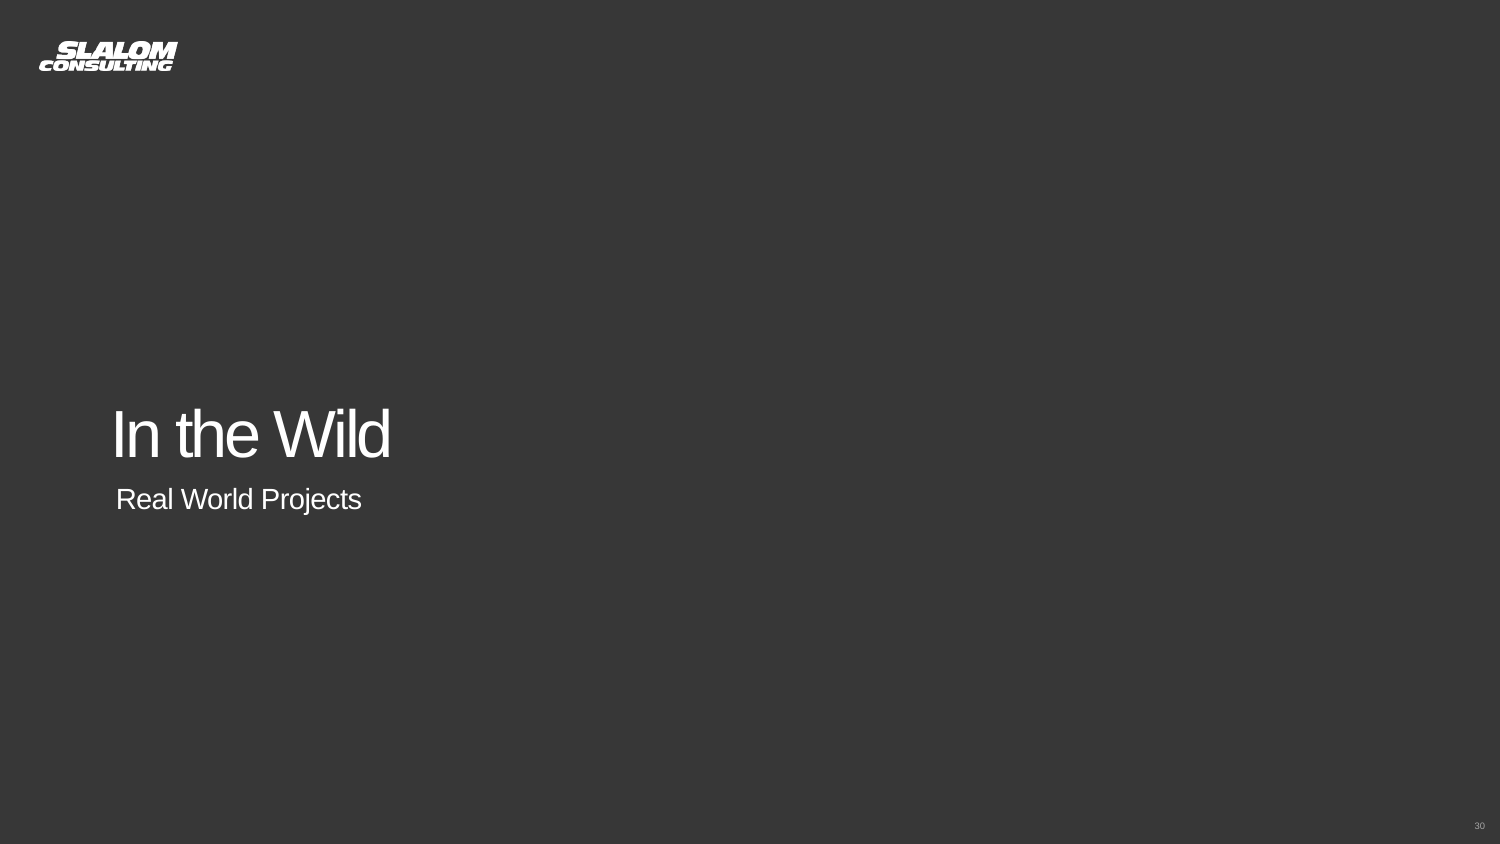

# In the Wild
Real World Projects
30